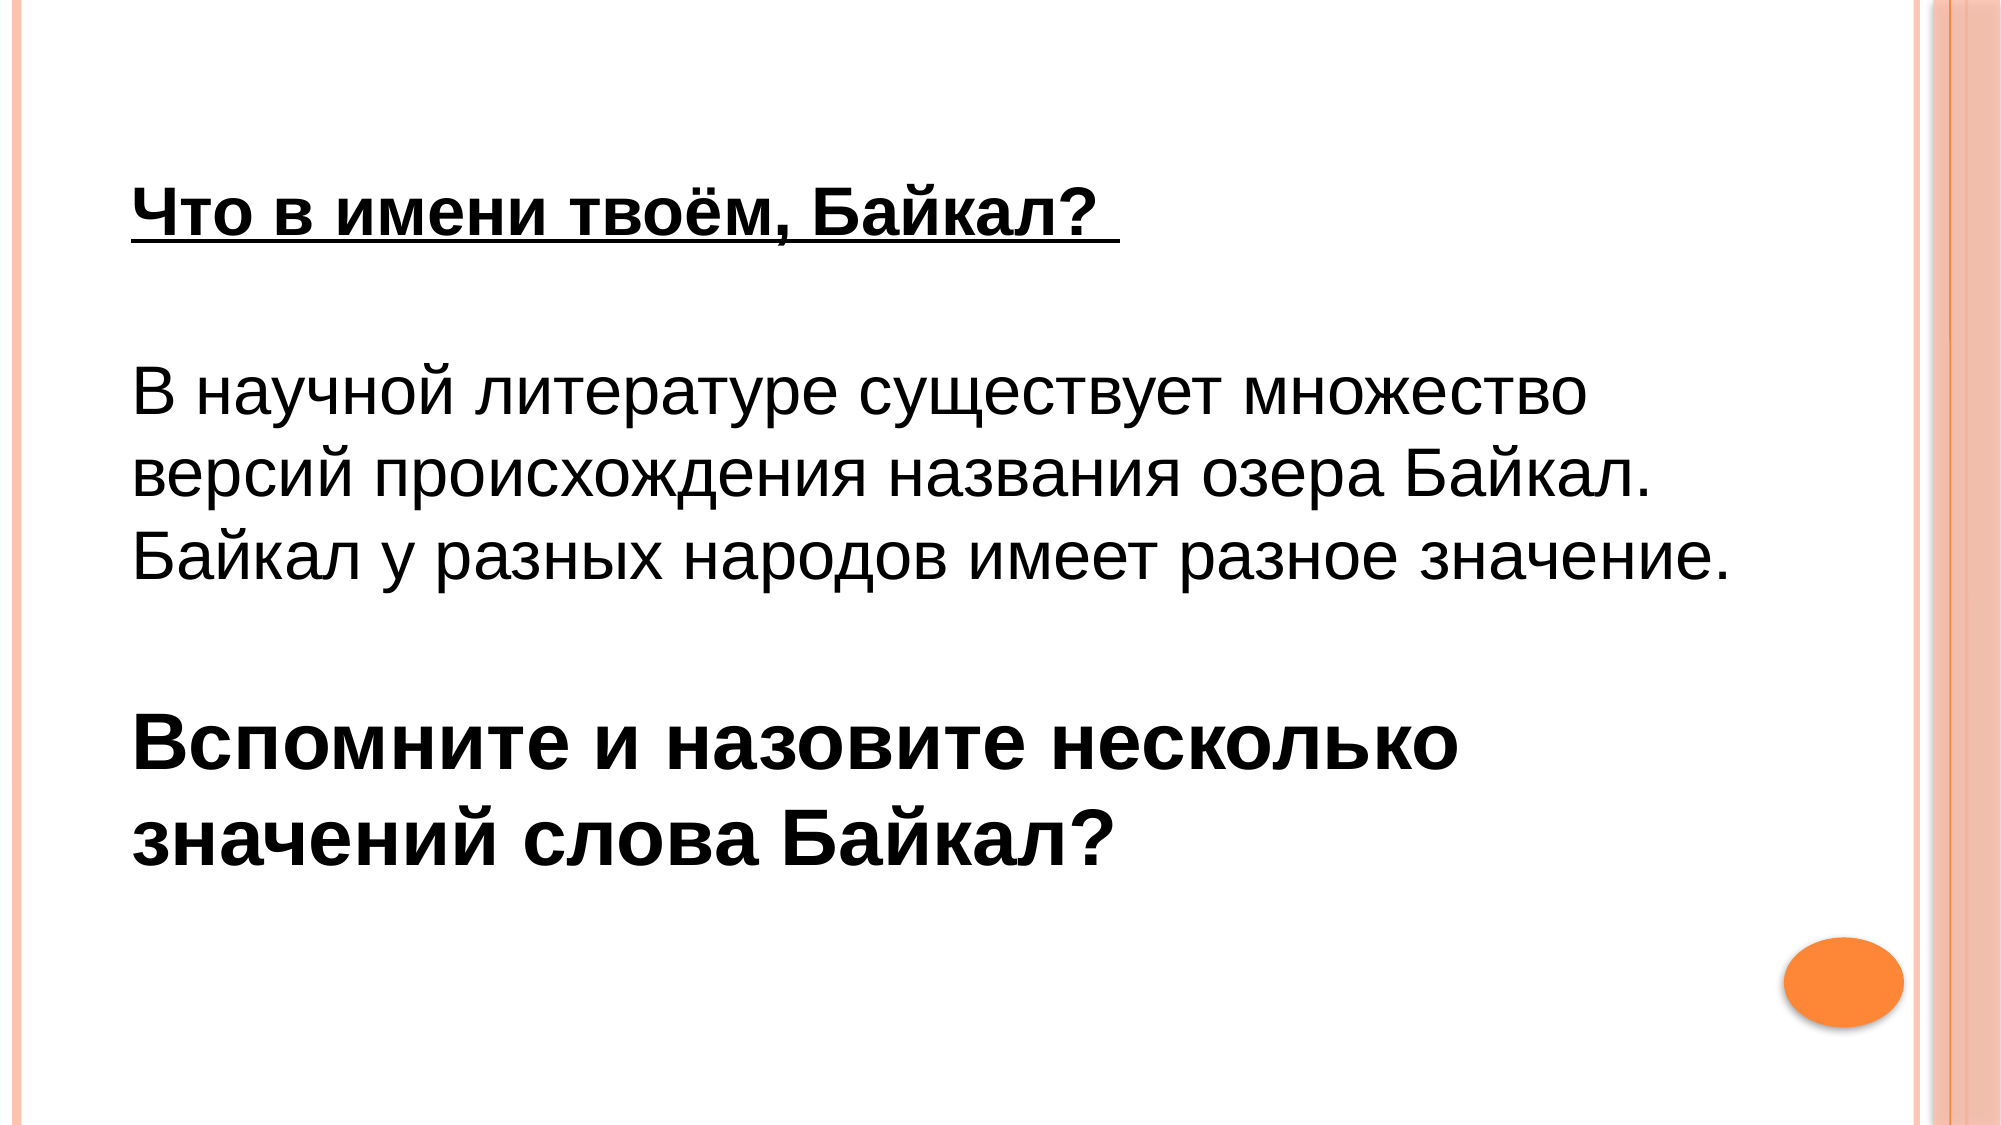

Что в имени твоём, Байкал?

В научной литературе существует множество версий происхождения названия озера Байкал. Байкал у разных народов имеет разное значение.

Вспомните и назовите несколько значений слова Байкал?